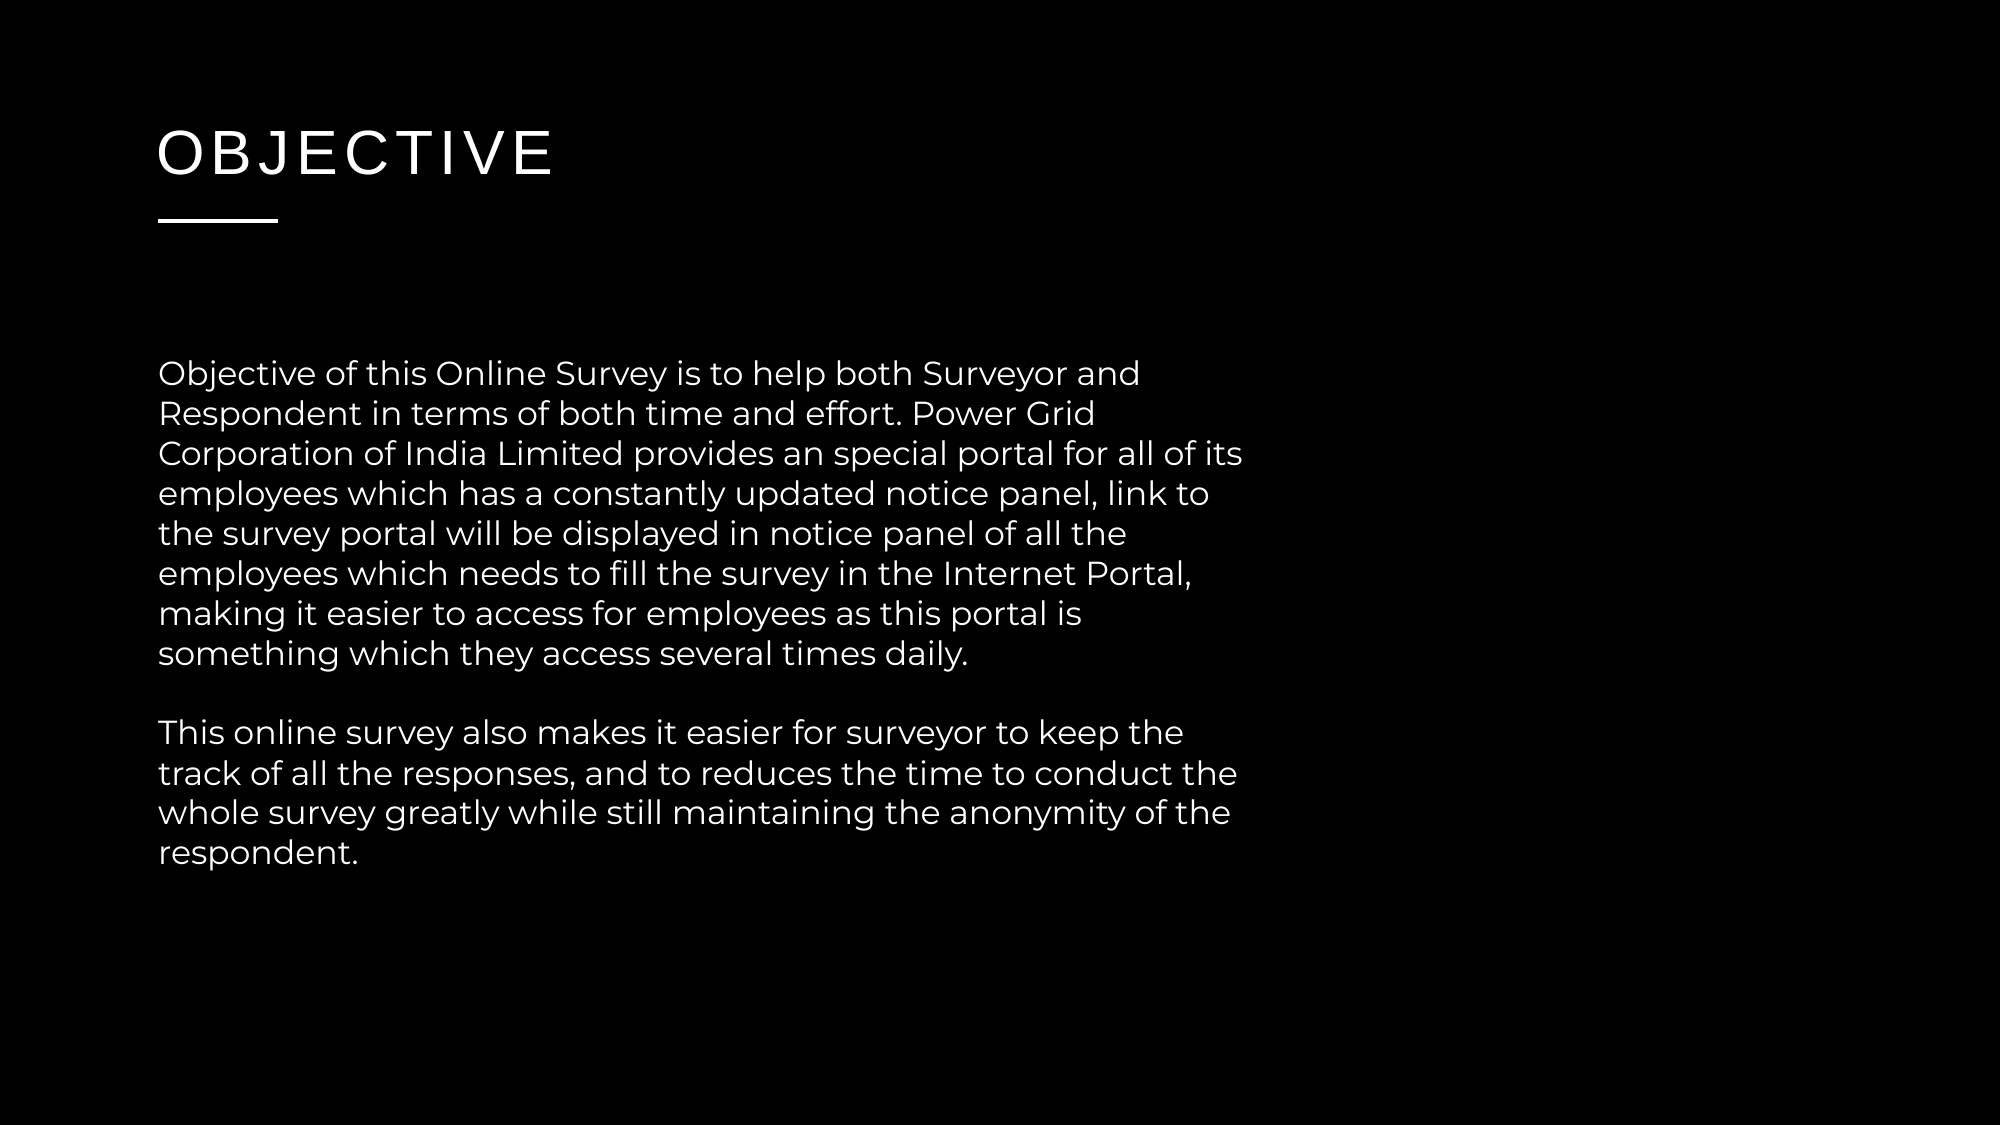

OBJECTIVE
Objective of this Online Survey is to help both Surveyor and Respondent in terms of both time and effort. Power Grid Corporation of India Limited provides an special portal for all of its employees which has a constantly updated notice panel, link to the survey portal will be displayed in notice panel of all the employees which needs to fill the survey in the Internet Portal, making it easier to access for employees as this portal is something which they access several times daily.

This online survey also makes it easier for surveyor to keep the track of all the responses, and to reduces the time to conduct the whole survey greatly while still maintaining the anonymity of the respondent.